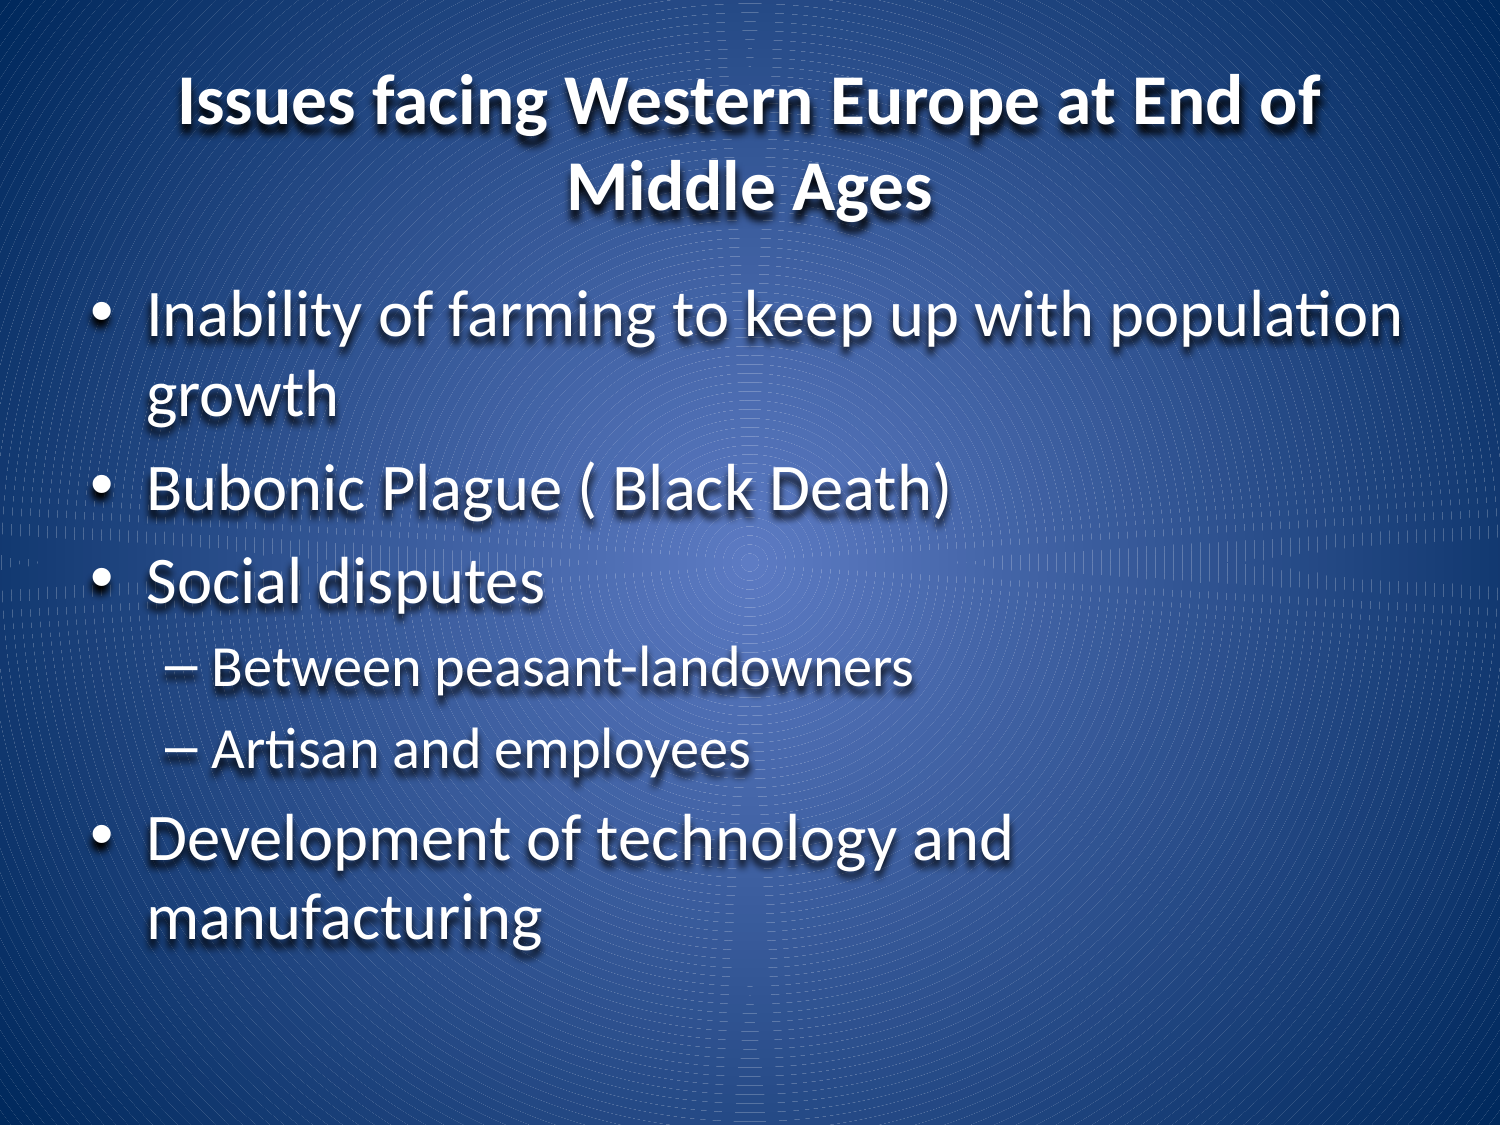

# Issues facing Western Europe at End of Middle Ages
Inability of farming to keep up with population growth
Bubonic Plague ( Black Death)
Social disputes
Between peasant-landowners
Artisan and employees
Development of technology and manufacturing